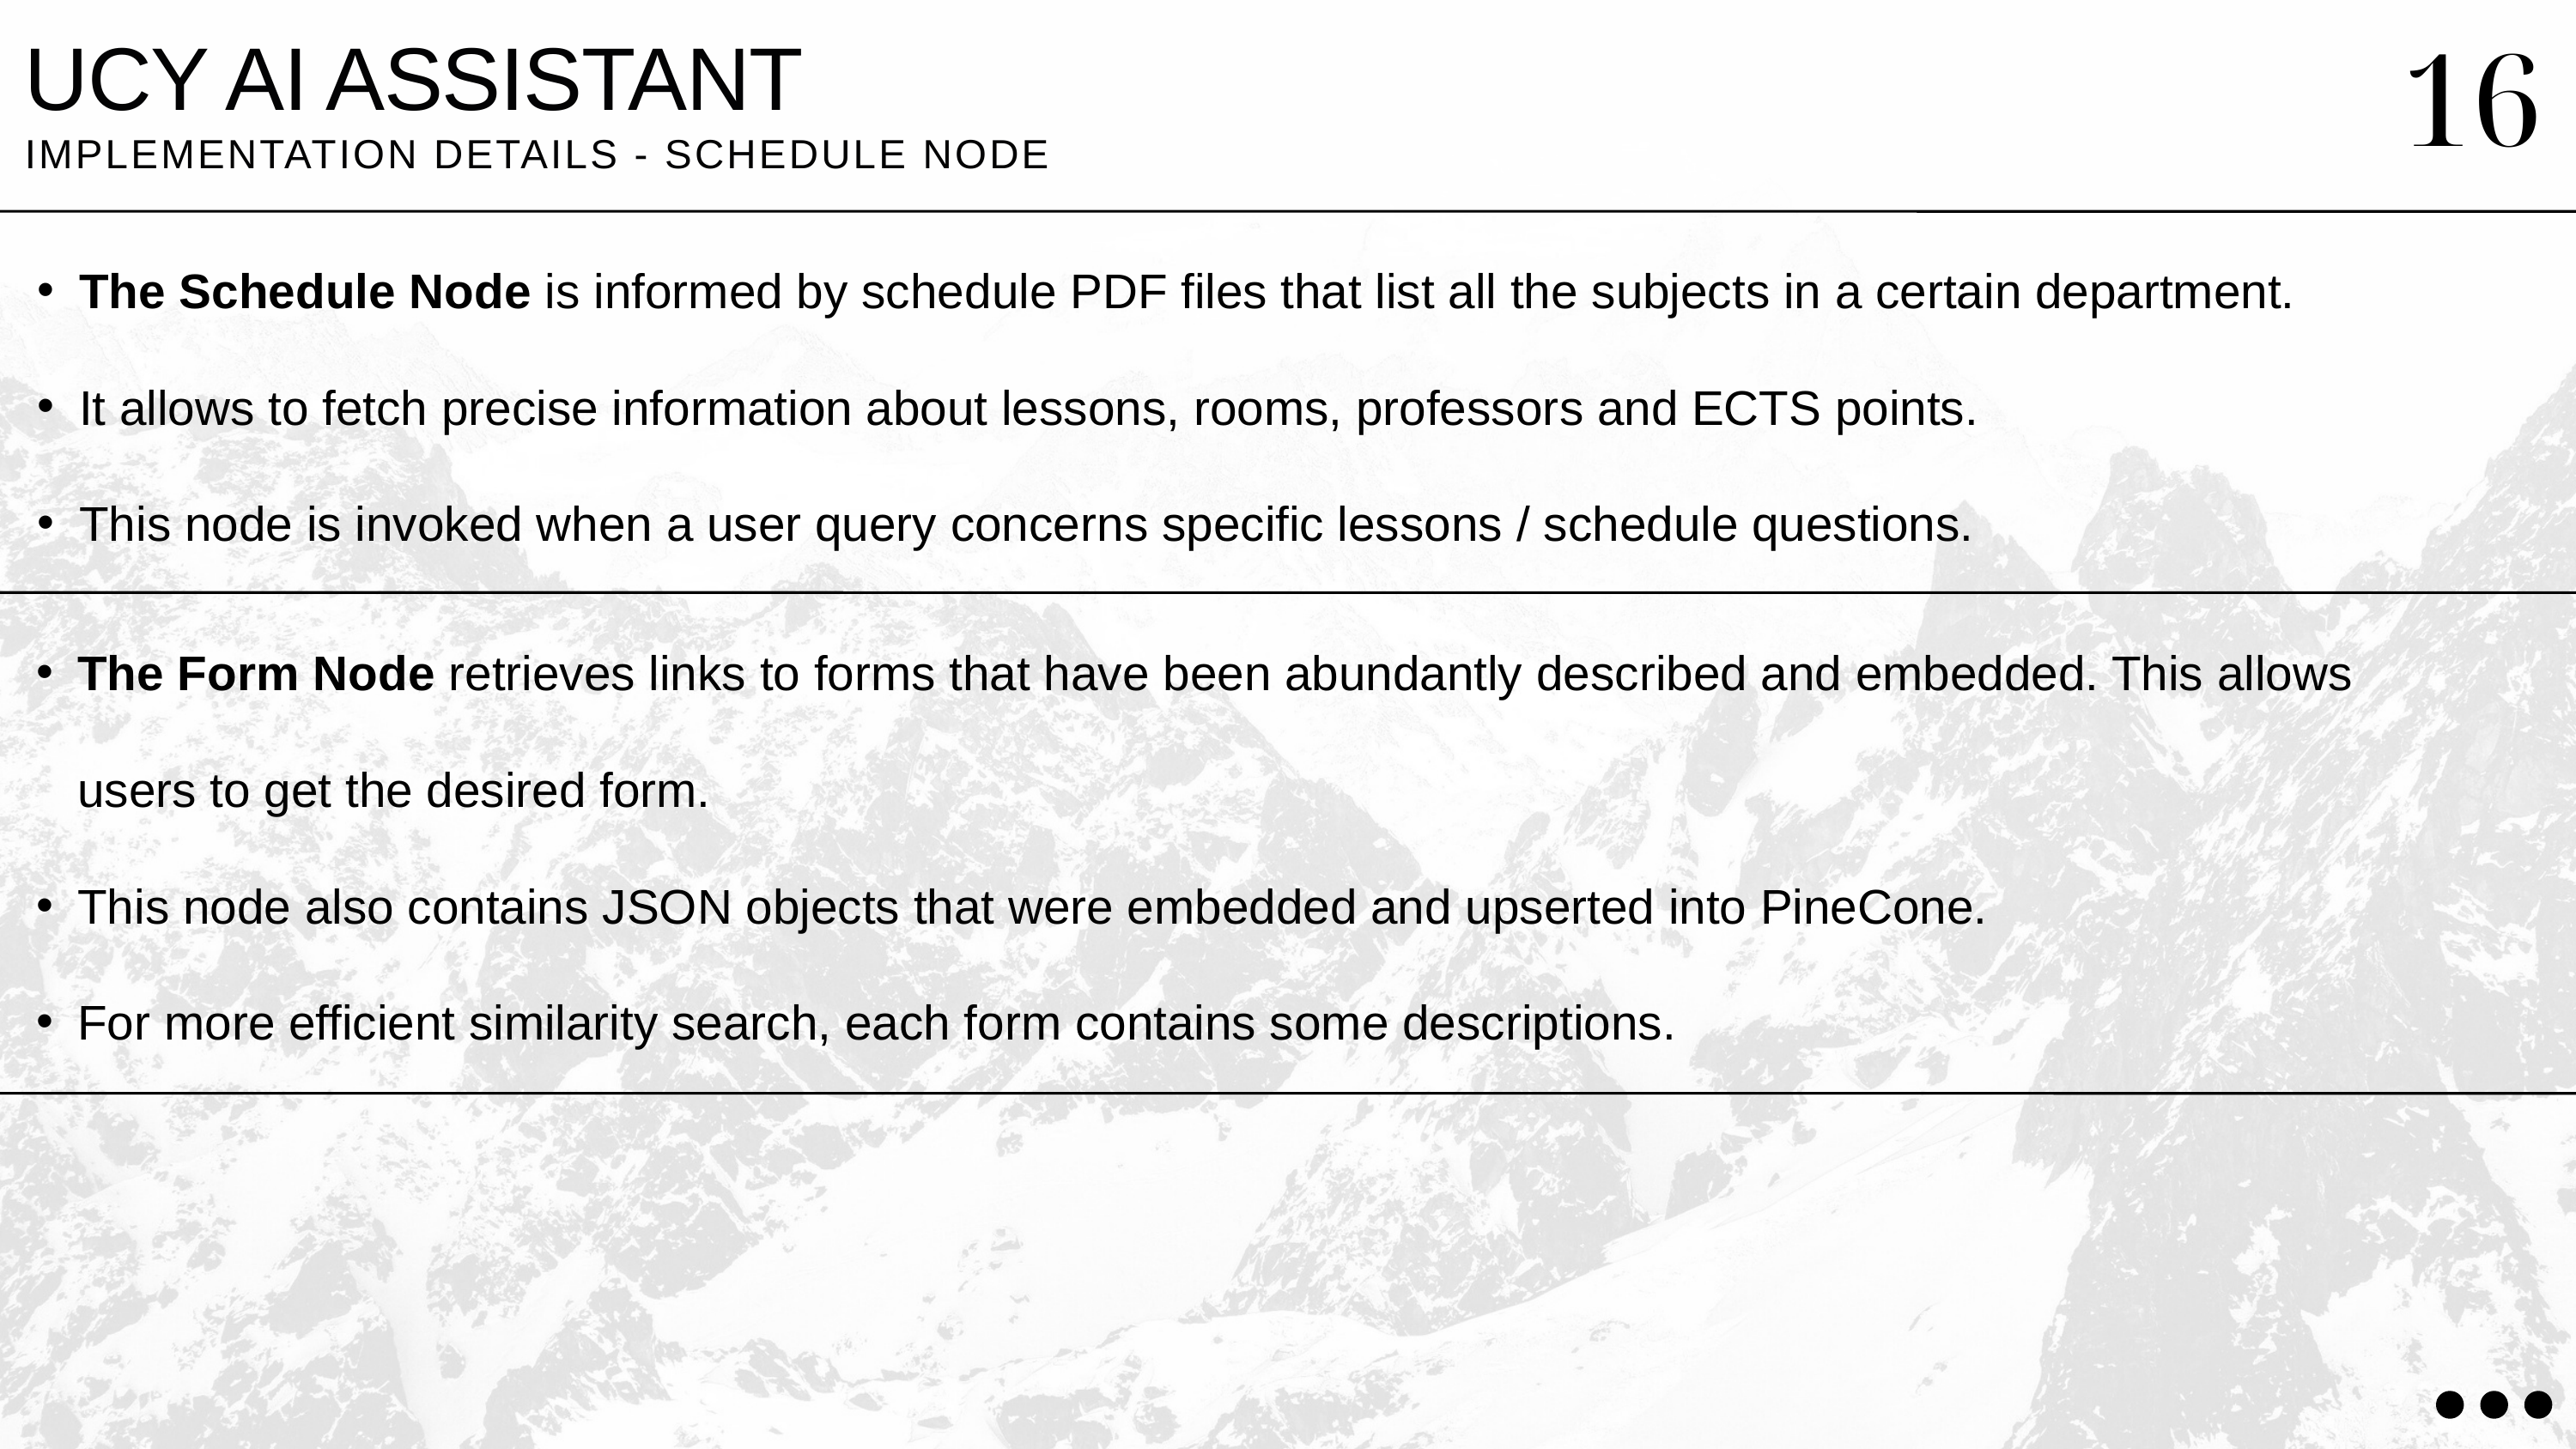

UCY AI ASSISTANT
16
IMPLEMENTATION DETAILS - SCHEDULE NODE
The Schedule Node is informed by schedule PDF files that list all the subjects in a certain department.
It allows to fetch precise information about lessons, rooms, professors and ECTS points.
This node is invoked when a user query concerns specific lessons / schedule questions.

The Form Node retrieves links to forms that have been abundantly described and embedded. This allows users to get the desired form.
This node also contains JSON objects that were embedded and upserted into PineCone.
For more efficient similarity search, each form contains some descriptions.